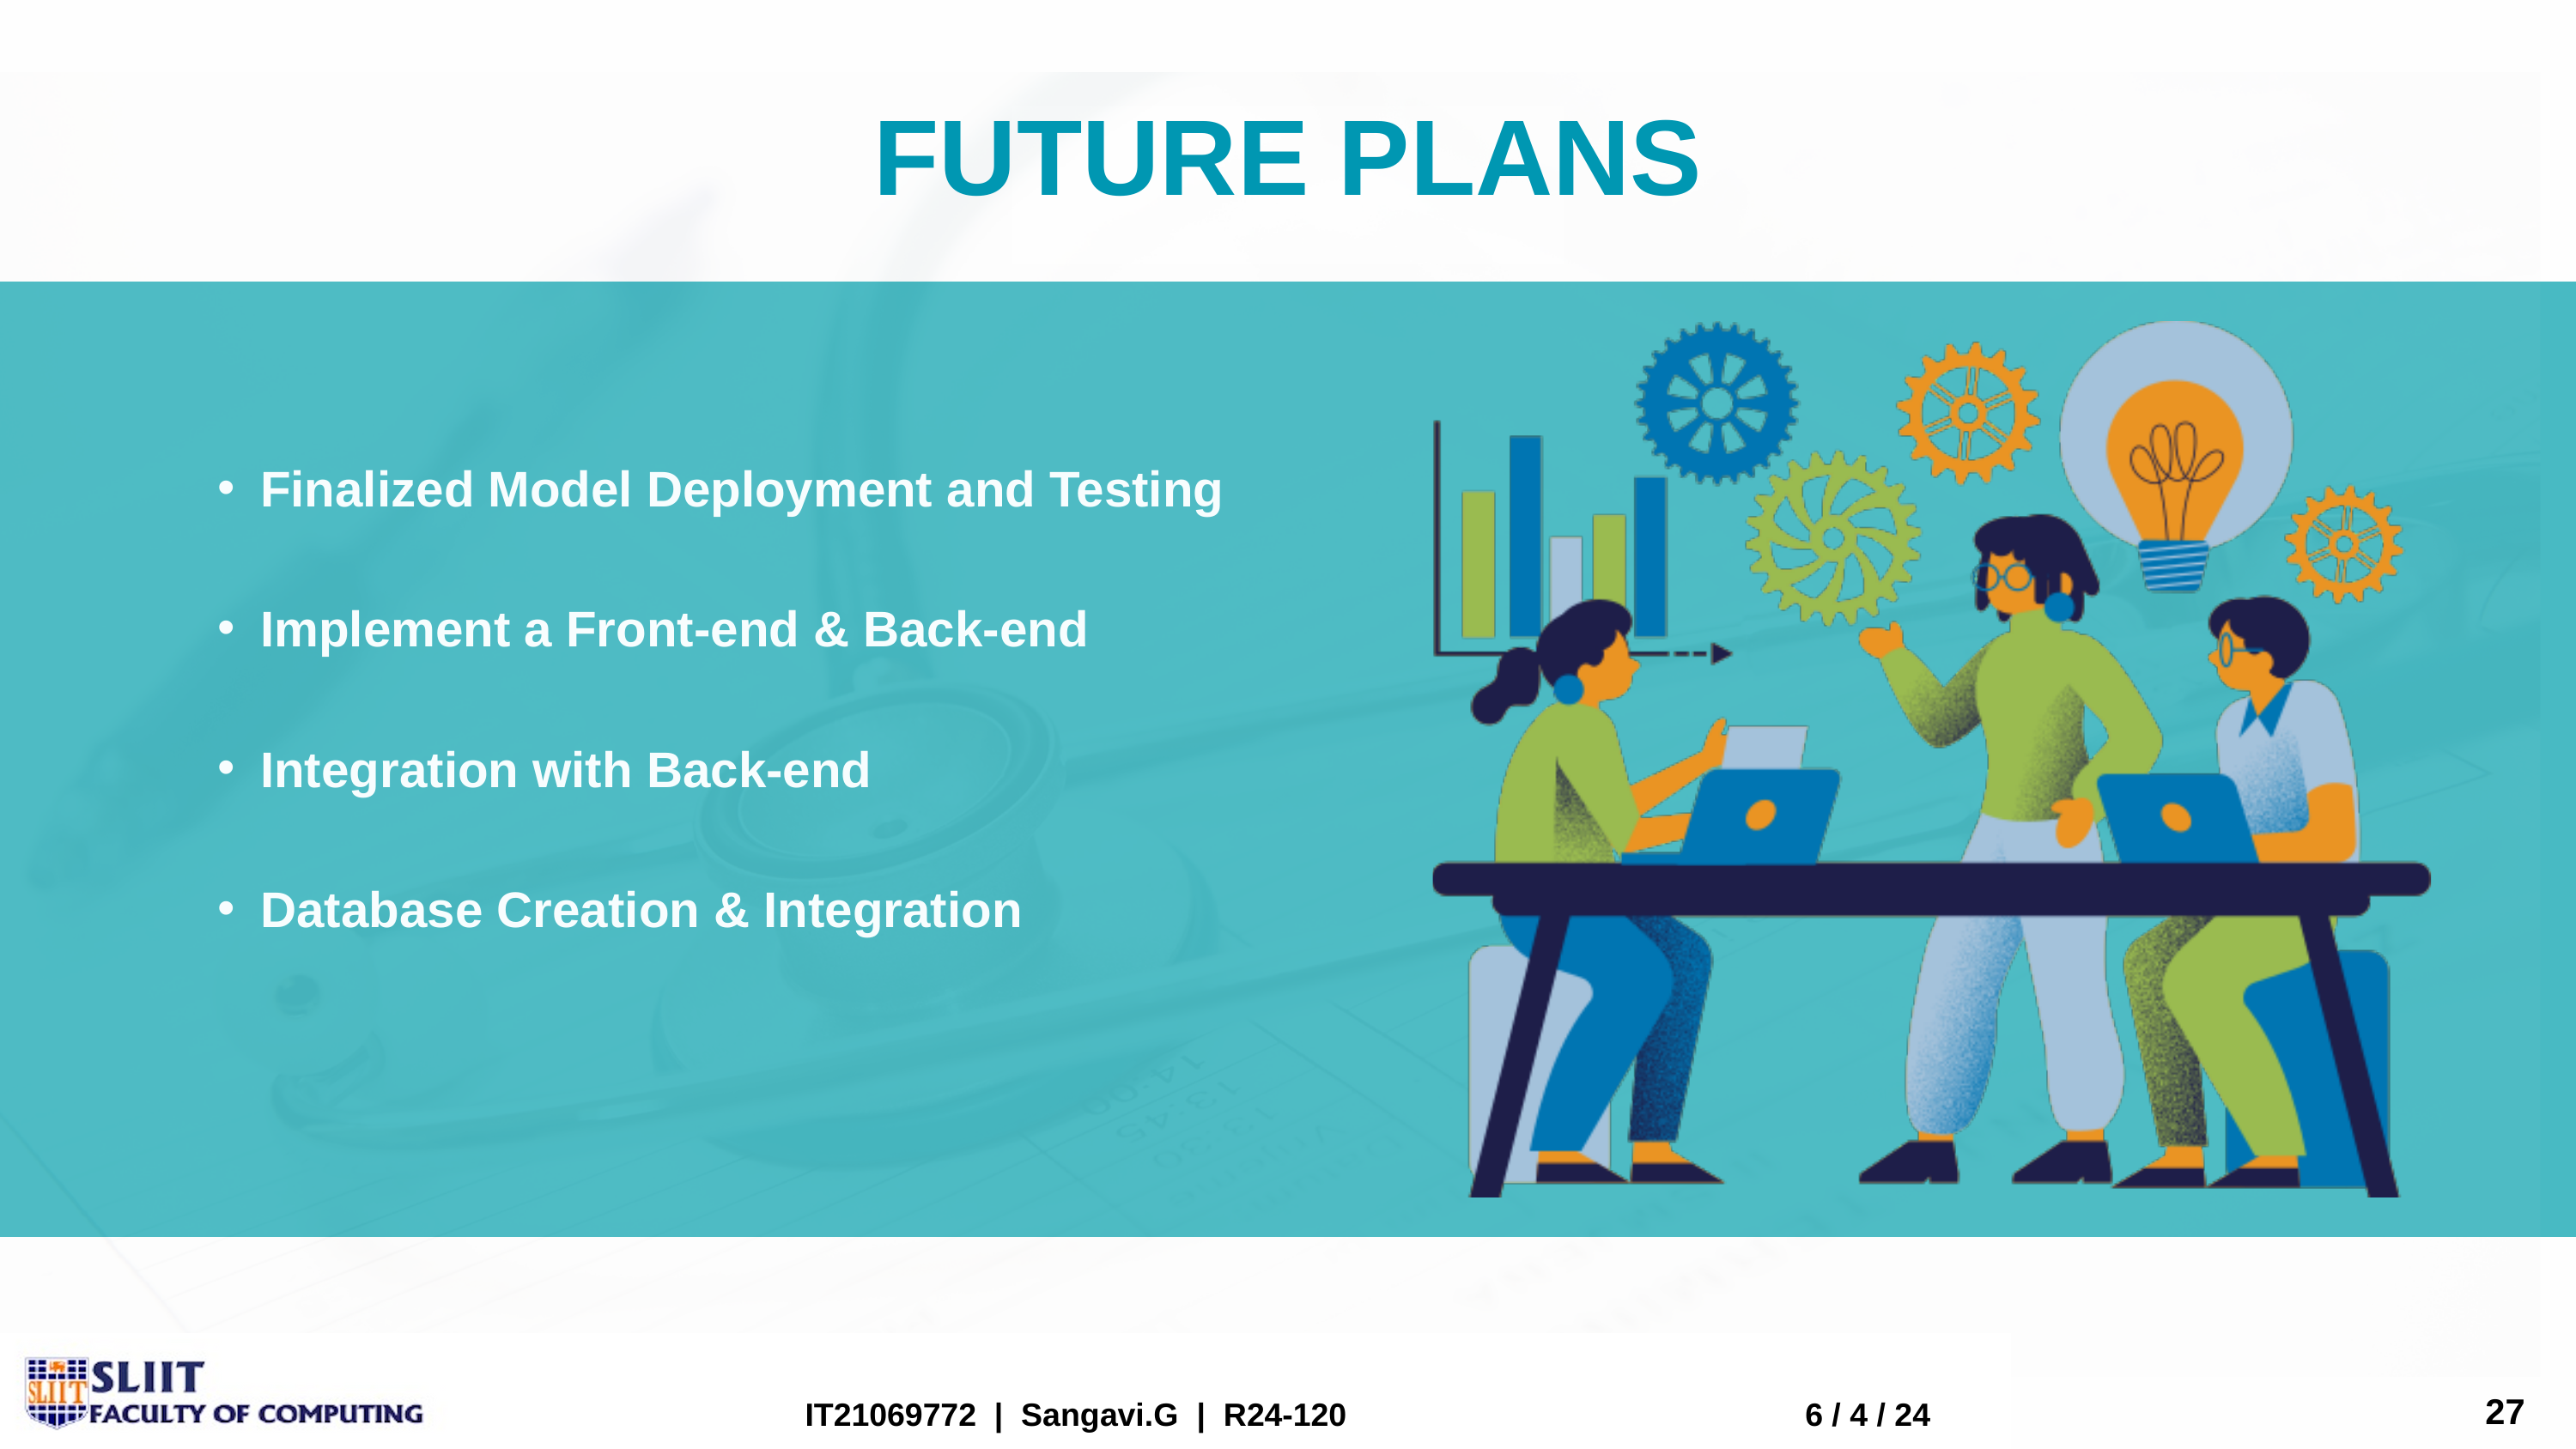

FUTURE PLANS

Finalized Model Deployment and Testing

Implement a Front-end & Back-end

Integration with Back-end

Database Creation & Integration

27
IT21069772  |  Sangavi.G  |  R24-120
6 / 4 / 24